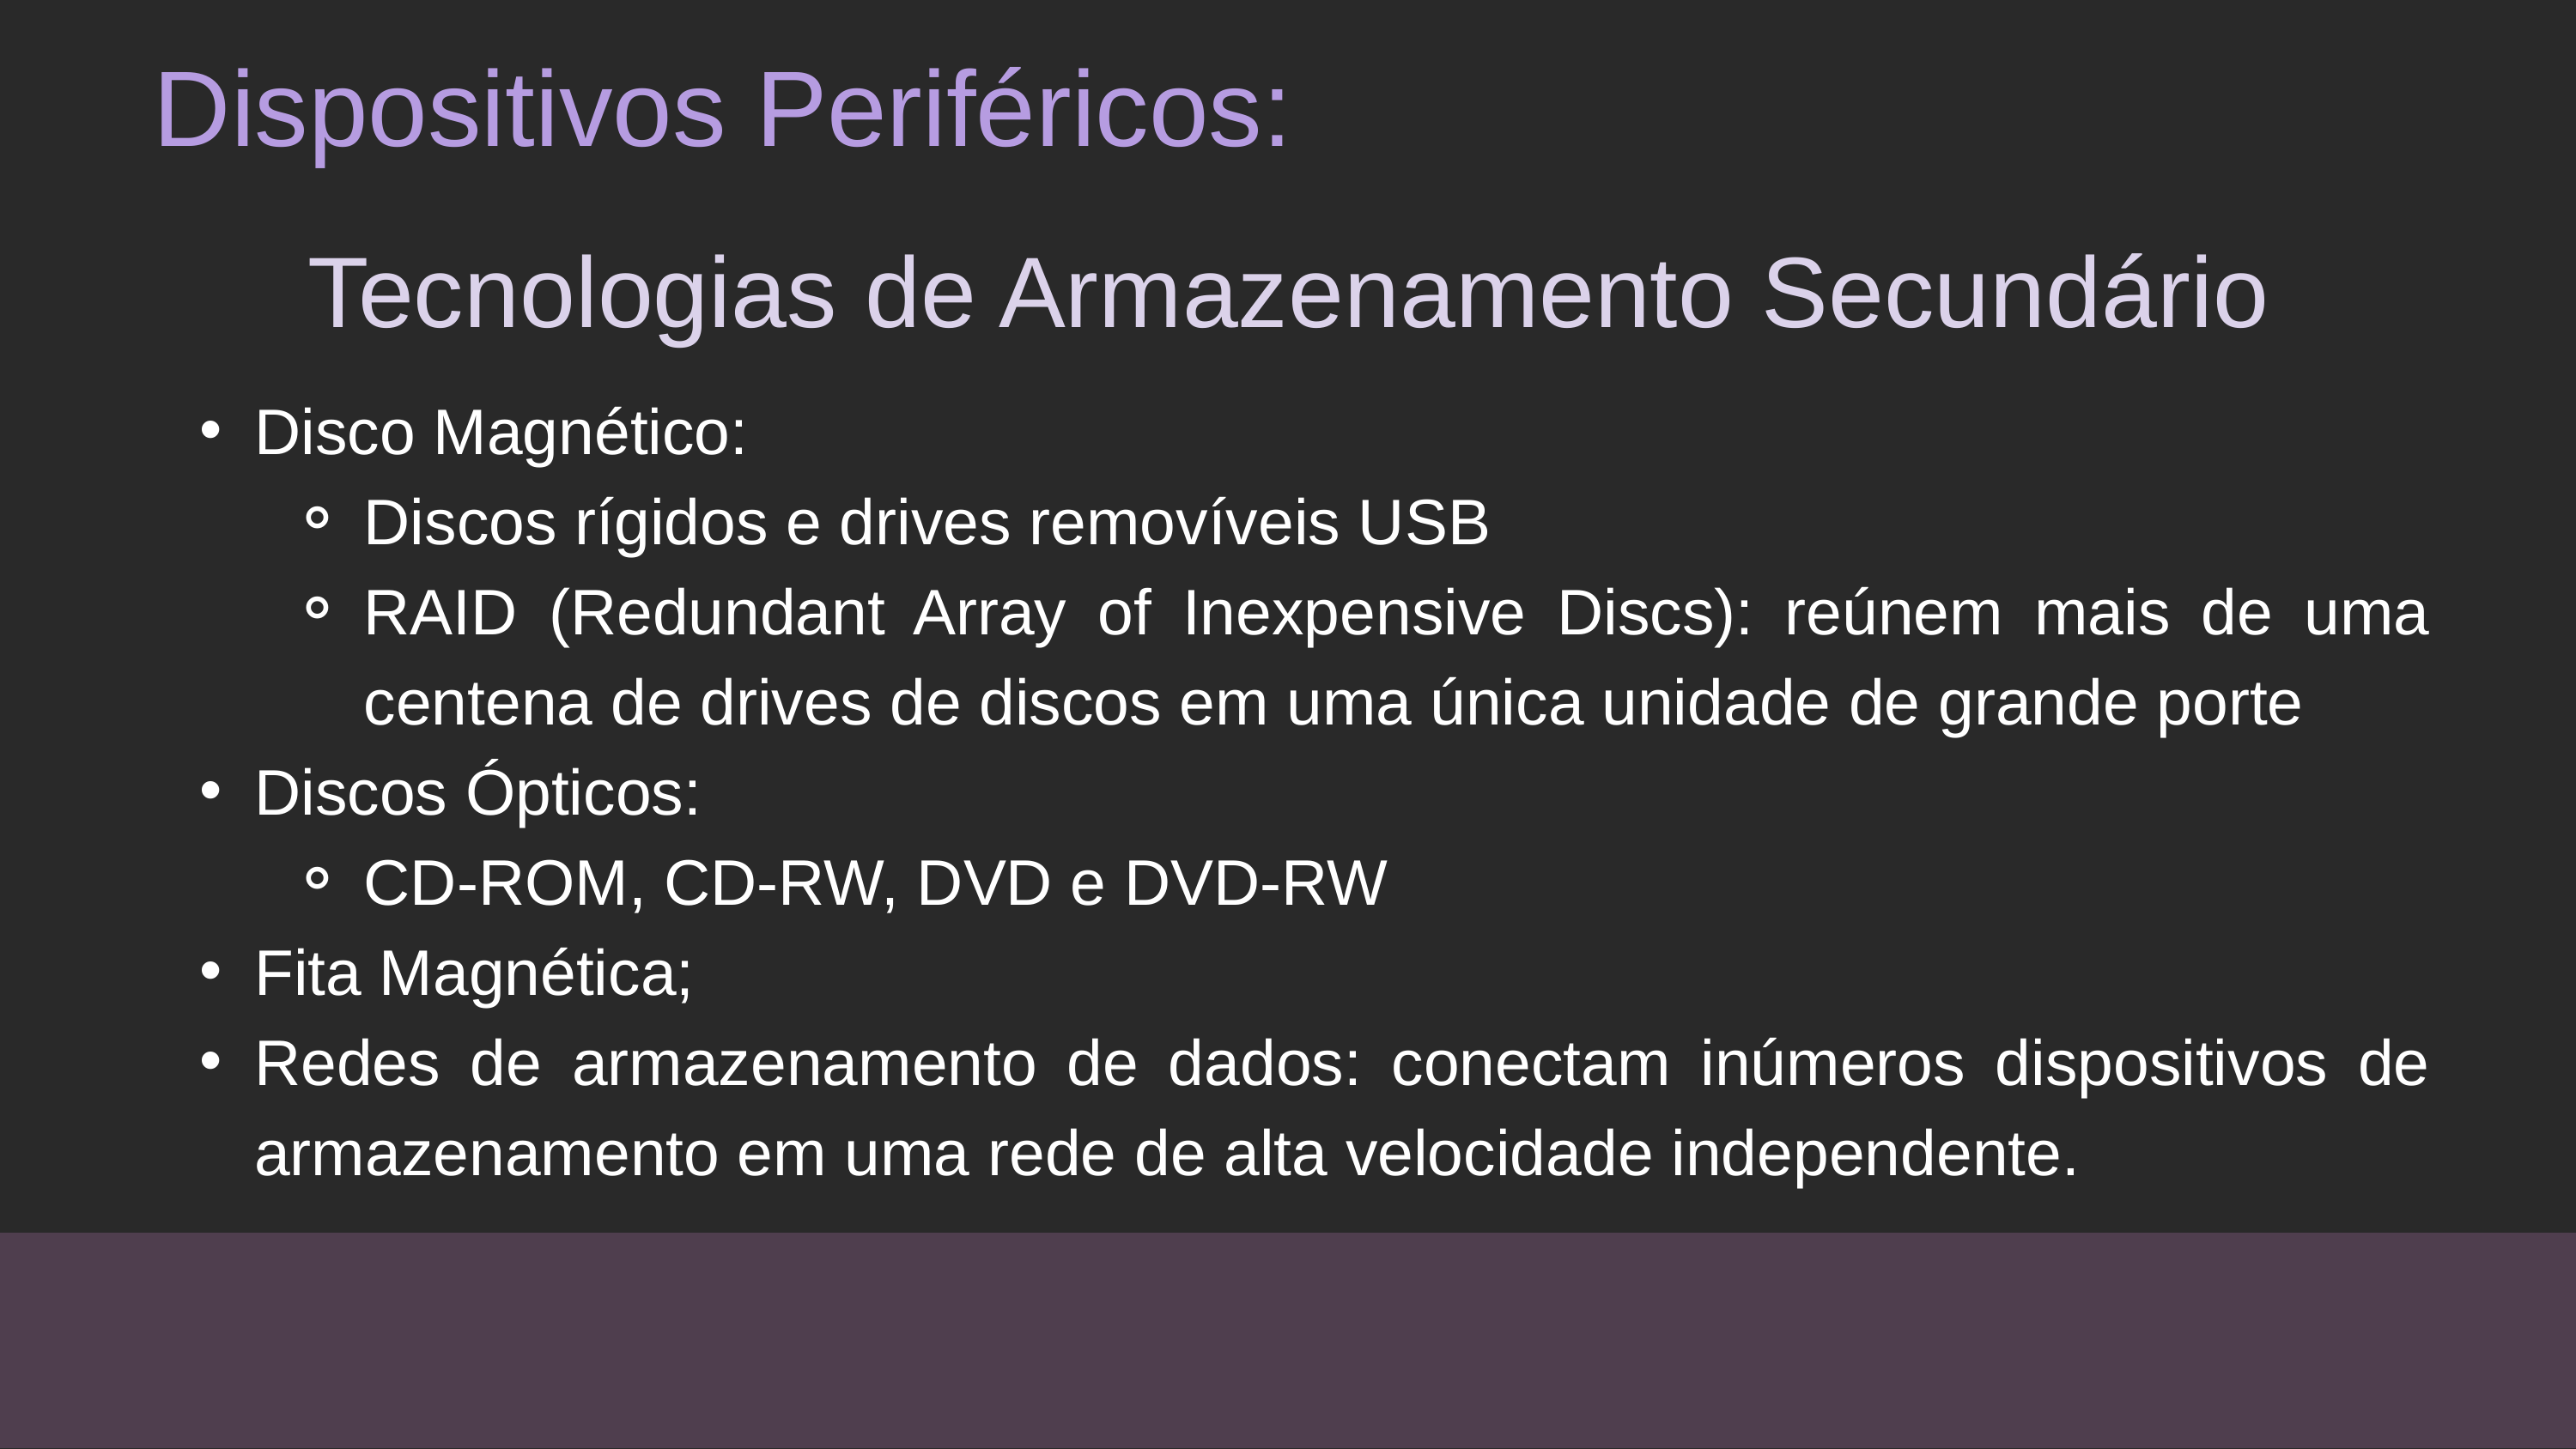

Dispositivos Periféricos:
Tecnologias de Armazenamento Secundário
Disco Magnético:
Discos rígidos e drives removíveis USB
RAID (Redundant Array of Inexpensive Discs): reúnem mais de uma centena de drives de discos em uma única unidade de grande porte
Discos Ópticos:
CD-ROM, CD-RW, DVD e DVD-RW
Fita Magnética;
Redes de armazenamento de dados: conectam inúmeros dispositivos de armazenamento em uma rede de alta velocidade independente.